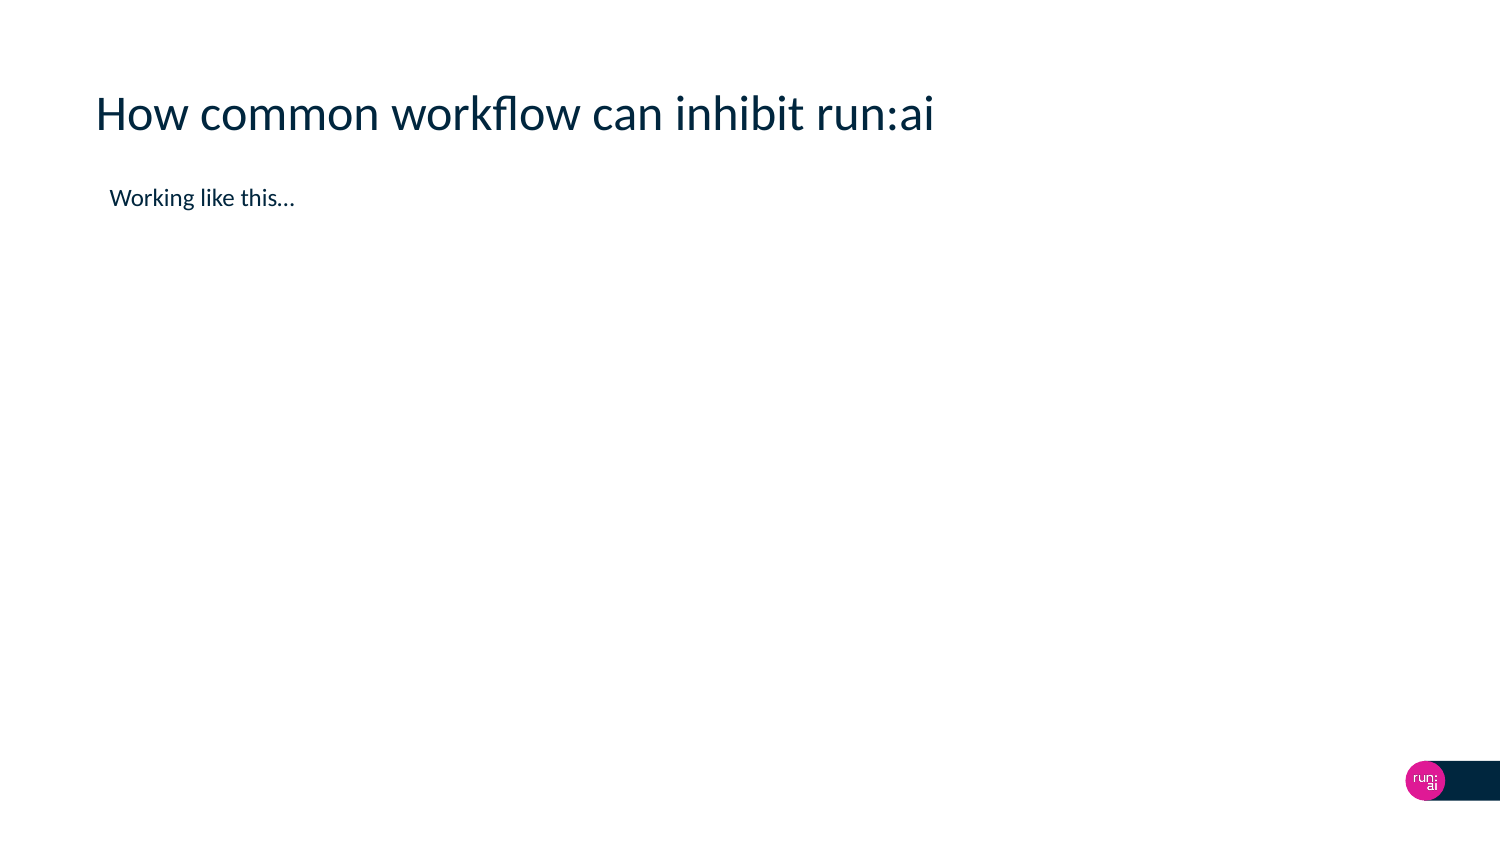

# How common workflow can inhibit run:ai
Working like this…